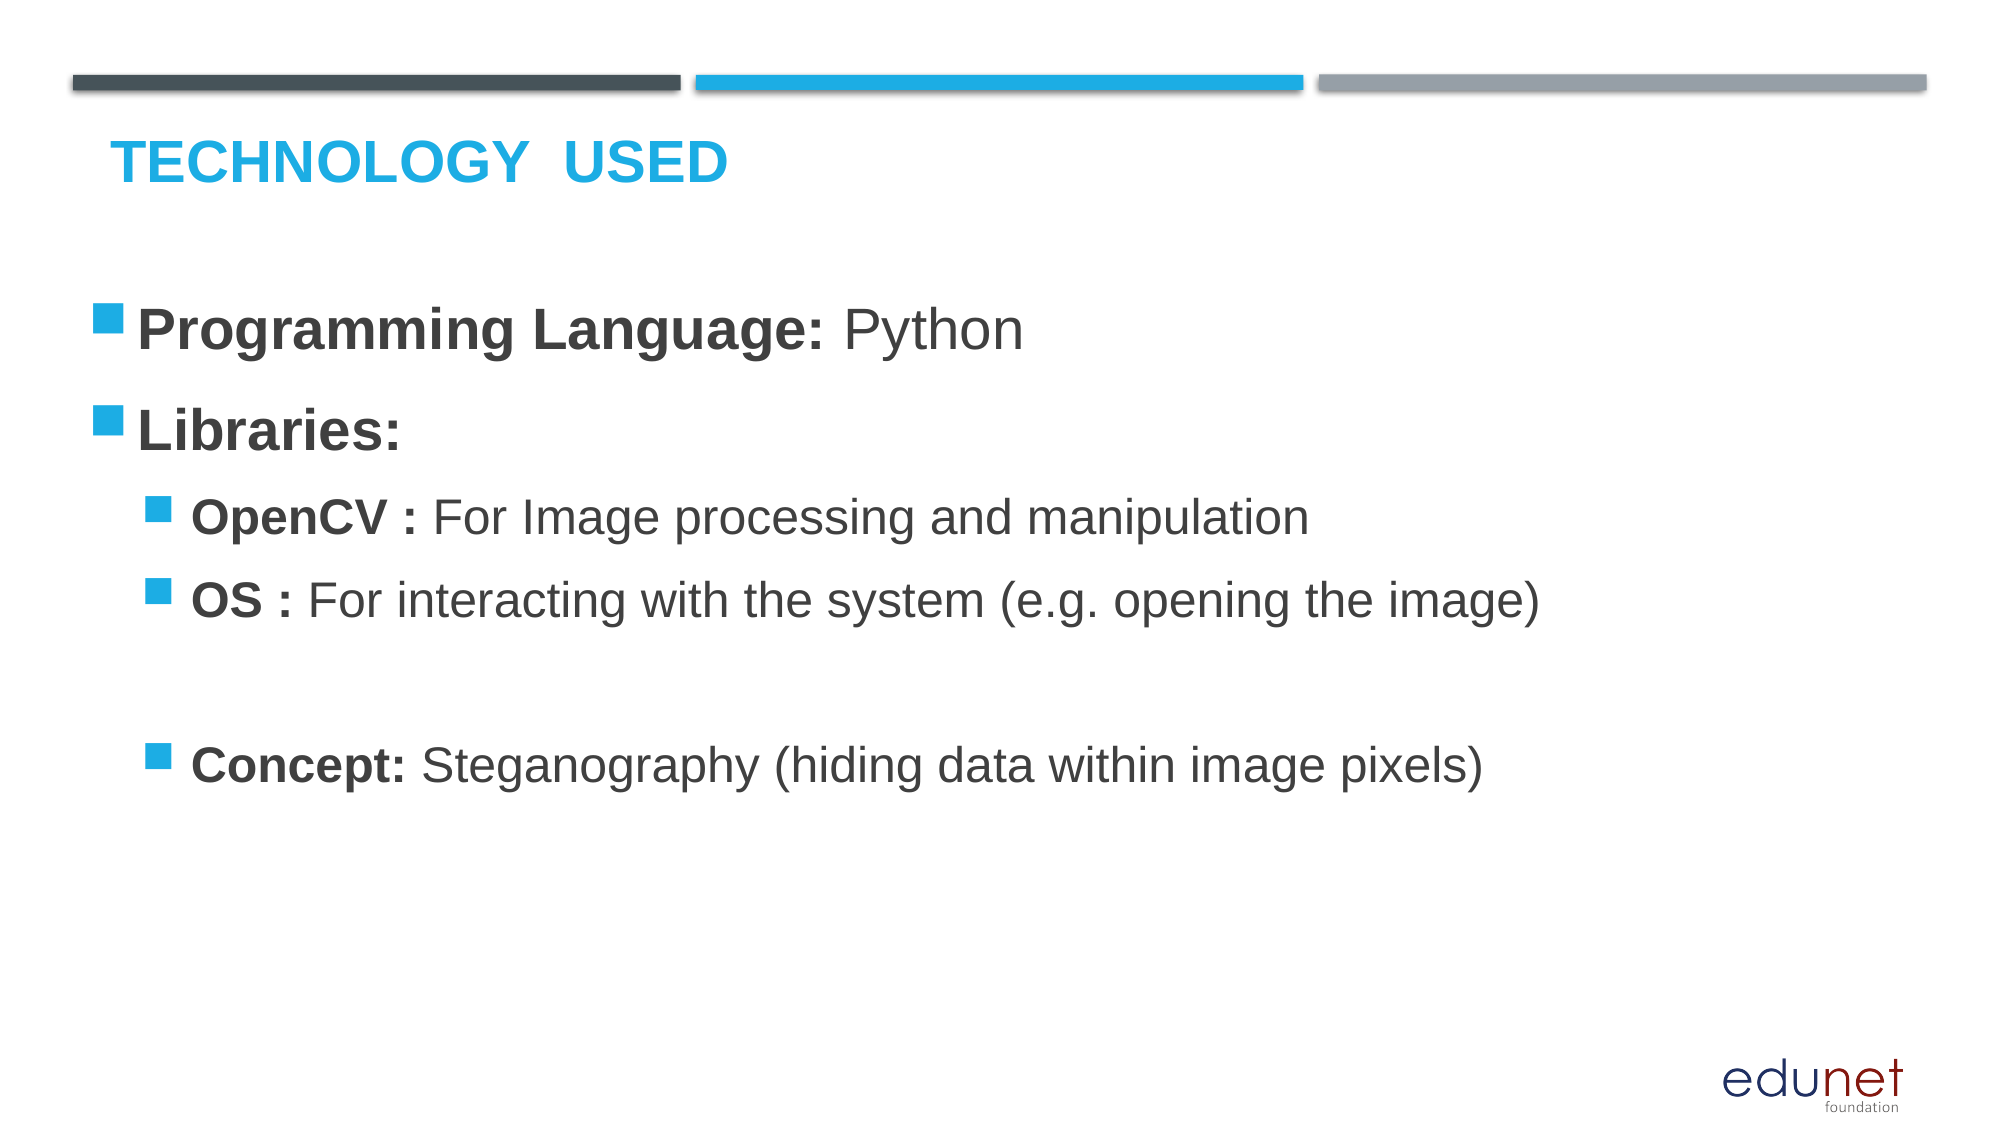

# Technology  used
Programming Language: Python
Libraries:
OpenCV : For Image processing and manipulation
OS : For interacting with the system (e.g. opening the image)

Concept: Steganography (hiding data within image pixels)